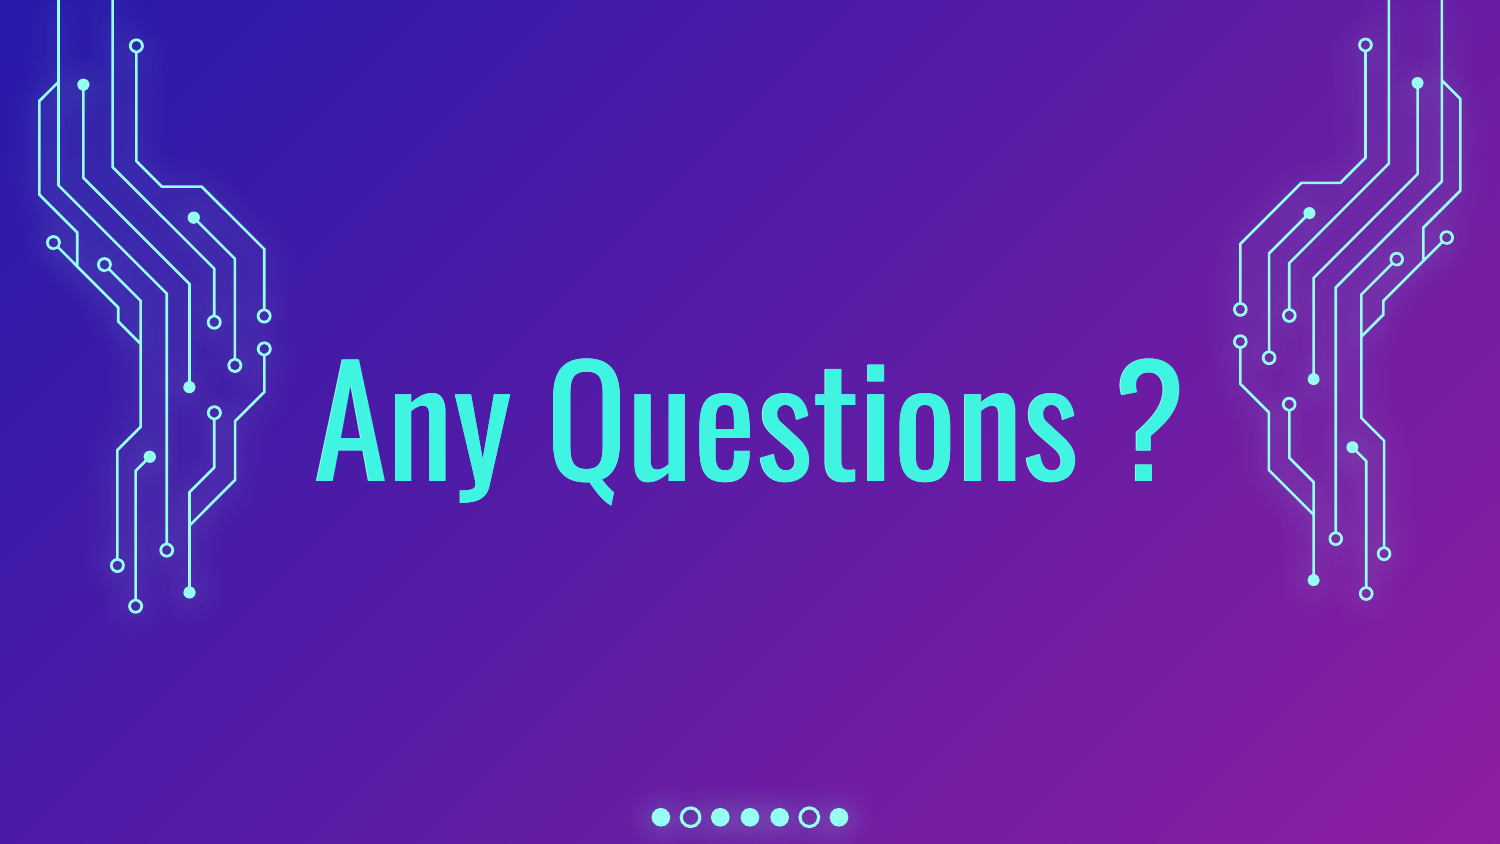

Any Questions ?
# Any Questions ?